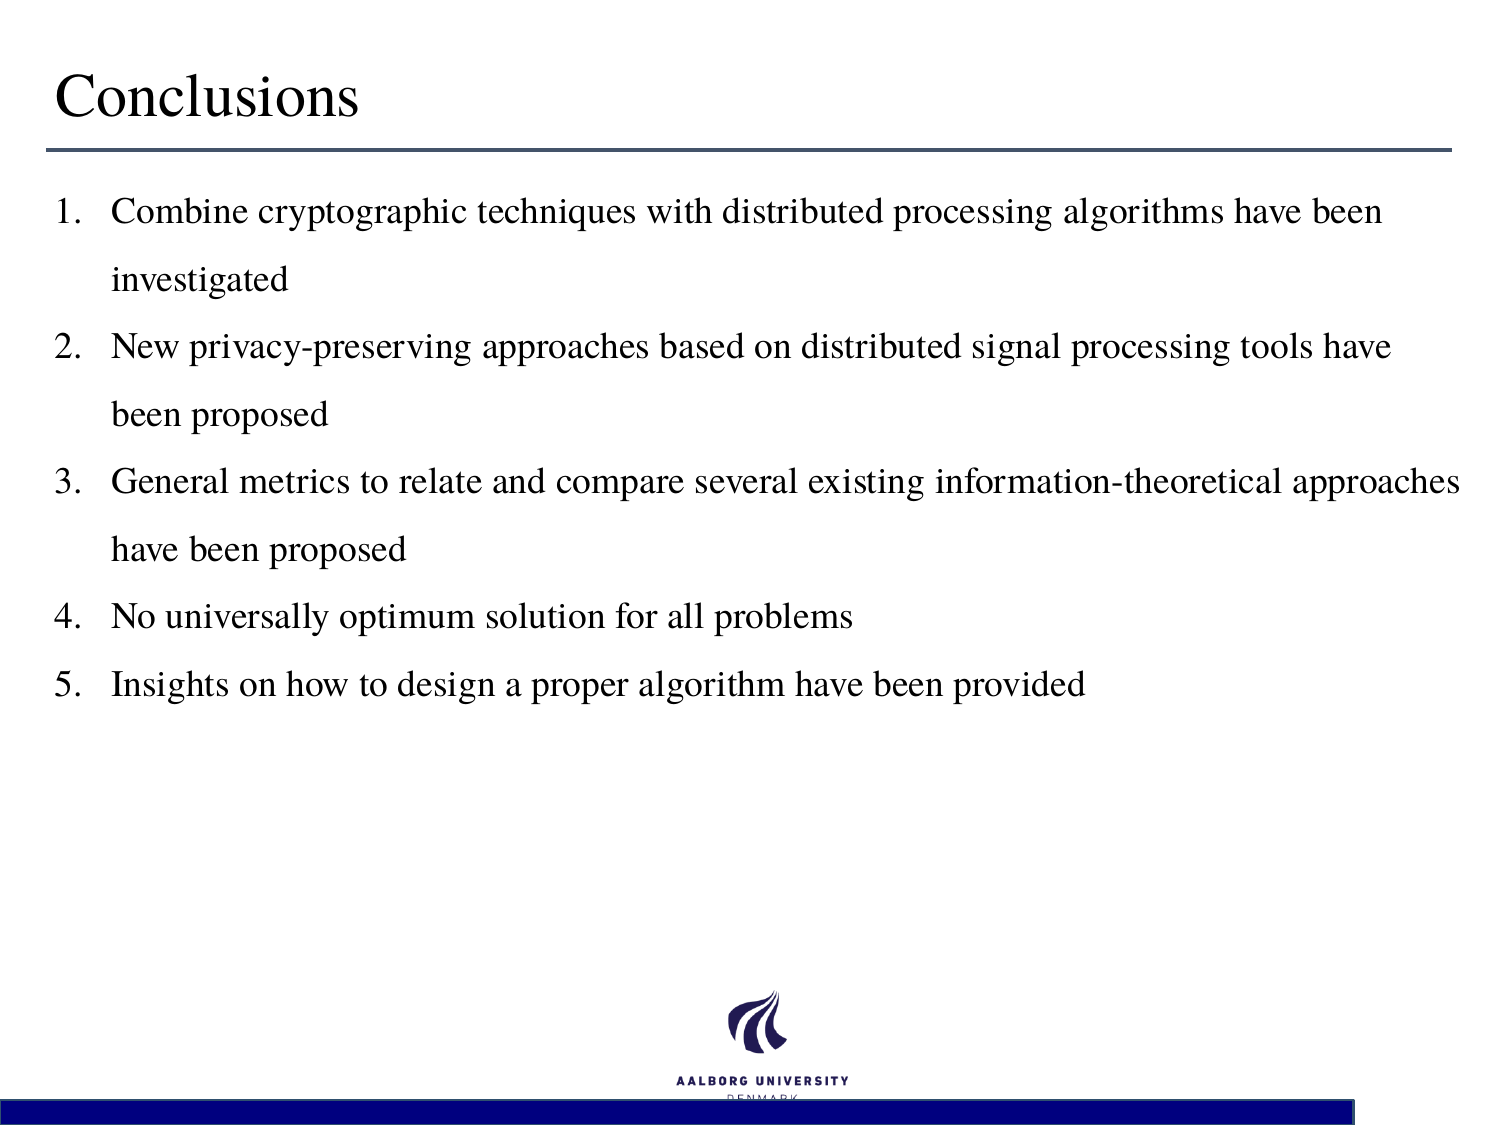

# Conclusions
Combine cryptographic techniques with distributed processing algorithms have been  investigated
New privacy-preserving approaches based on distributed signal processing tools have been proposed
General metrics to relate and compare several existing information-theoretical approaches have been proposed
No universally optimum solution for all problems
Insights on how to design a proper algorithm have been provided

37